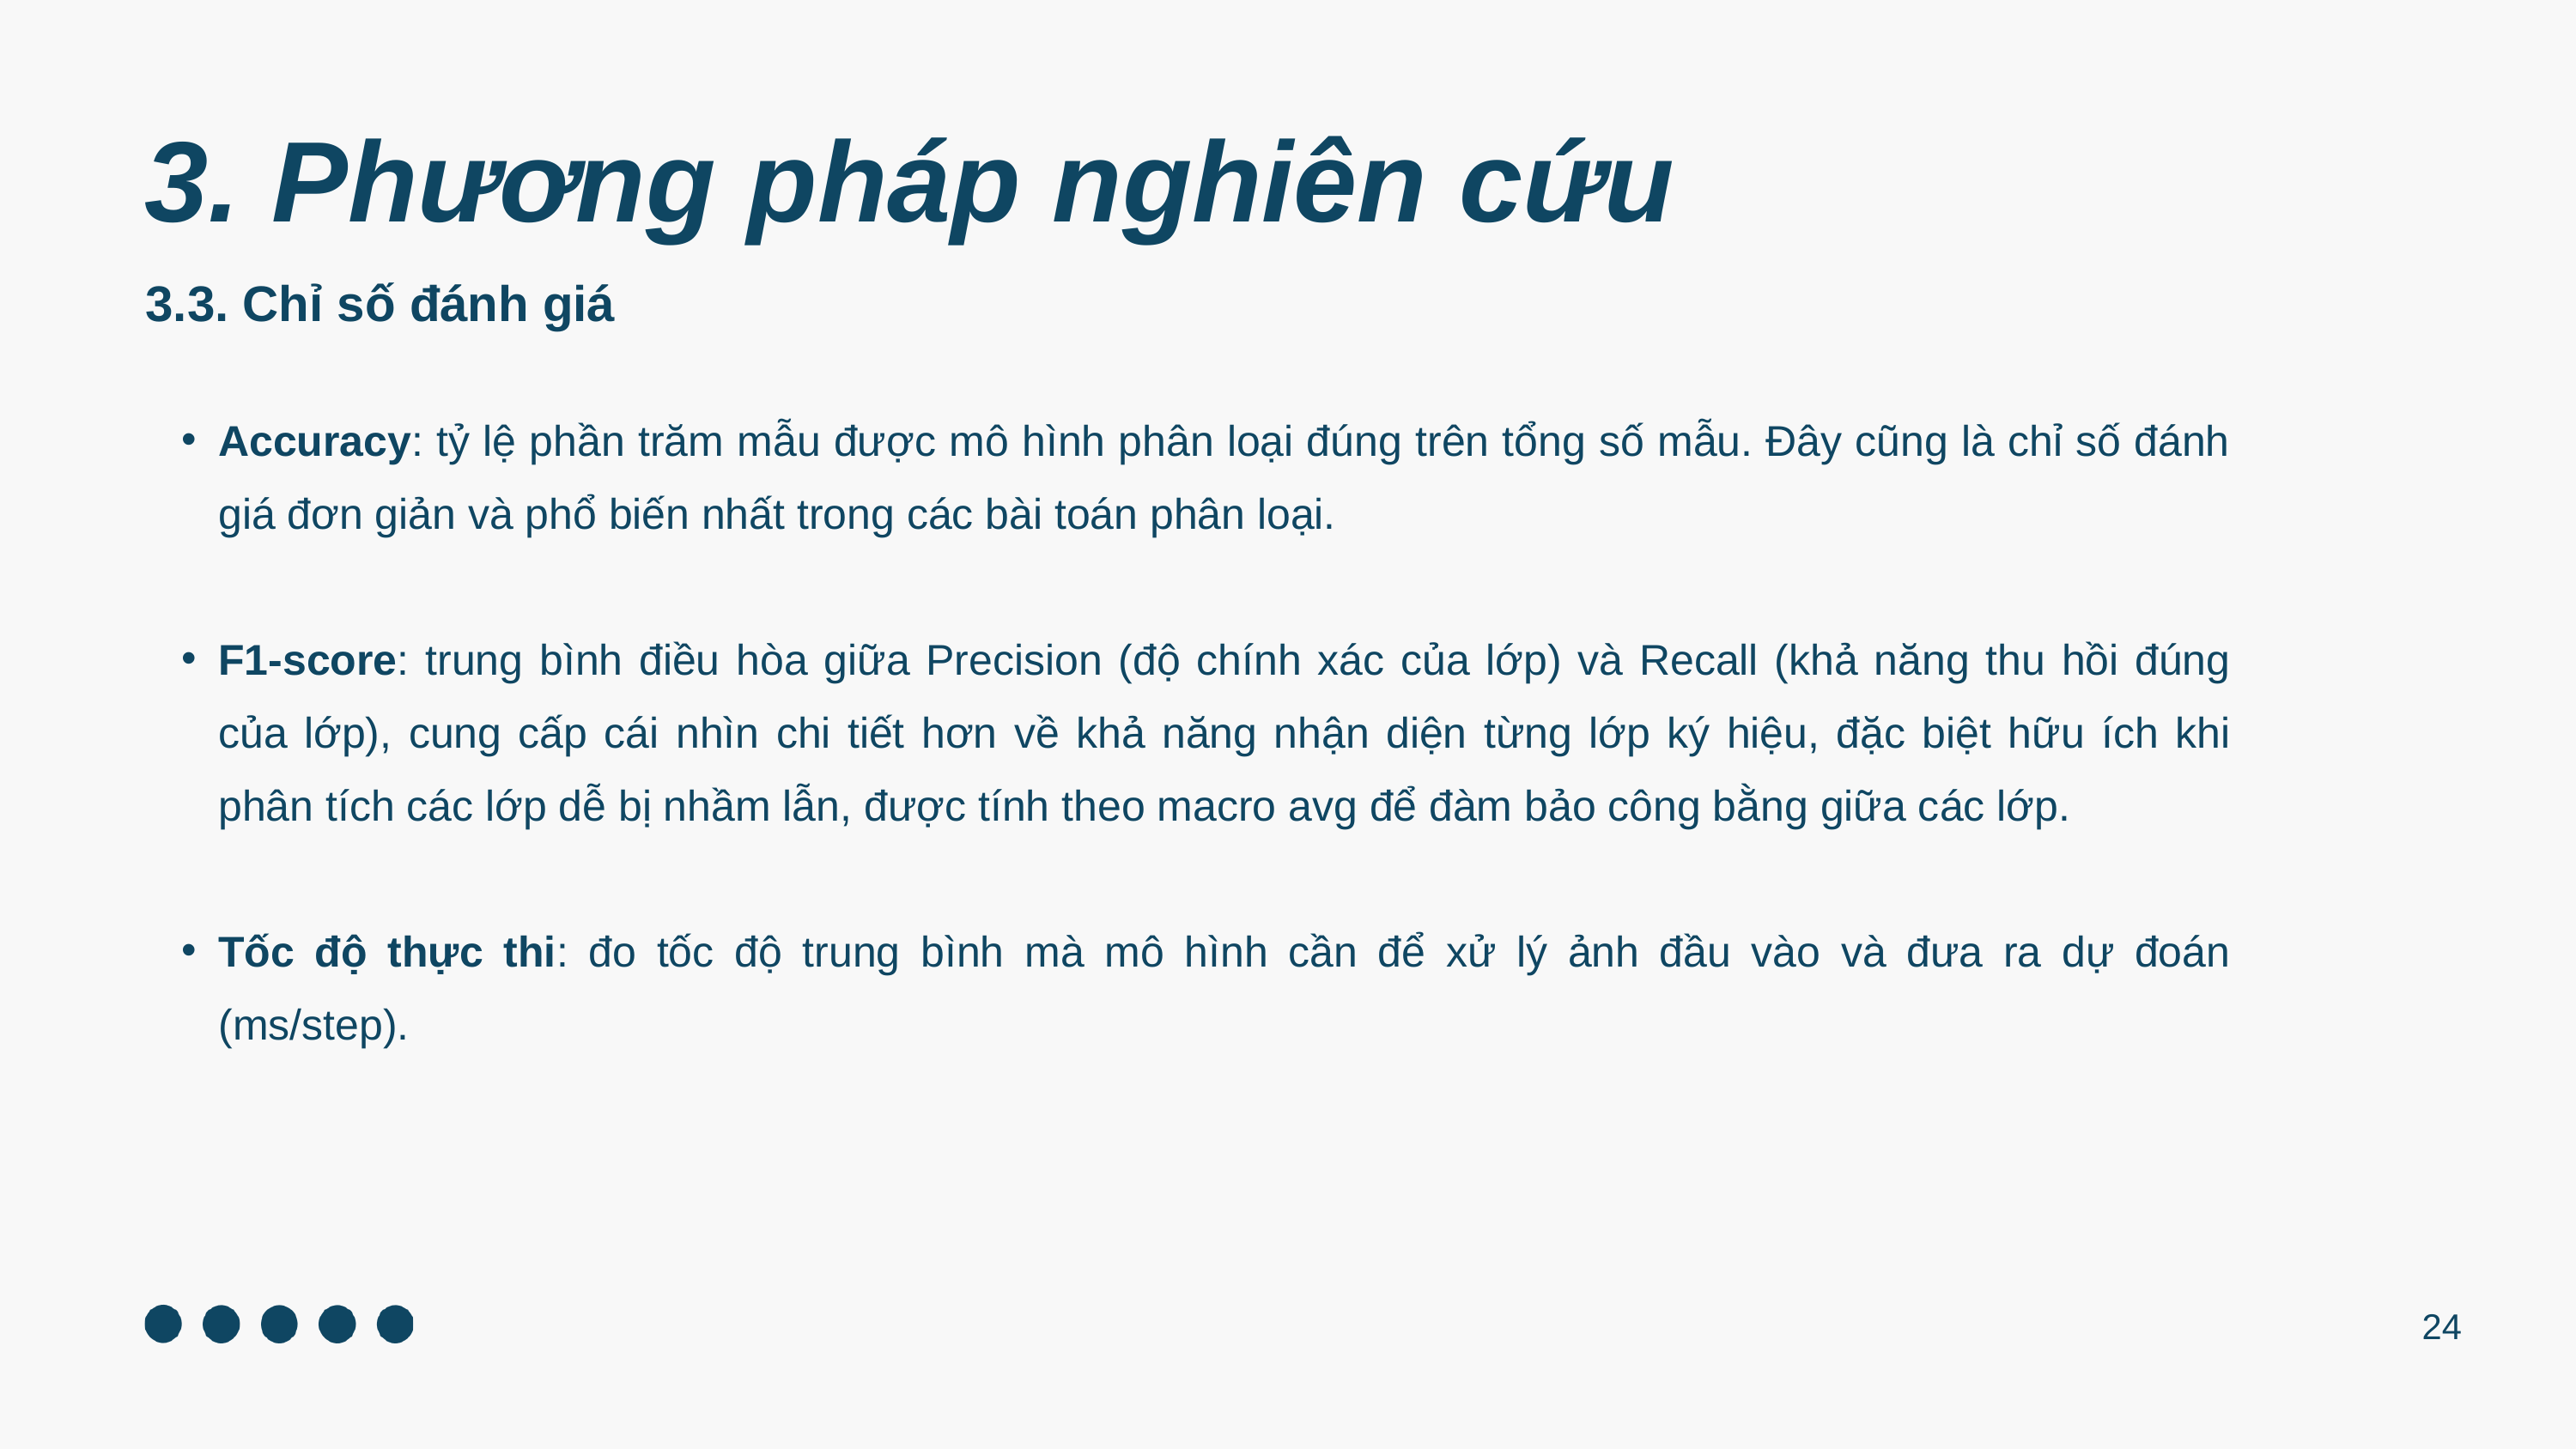

3. Phương pháp nghiên cứu
3.3. Chỉ số đánh giá
Accuracy: tỷ lệ phần trăm mẫu được mô hình phân loại đúng trên tổng số mẫu. Đây cũng là chỉ số đánh giá đơn giản và phổ biến nhất trong các bài toán phân loại.

F1-score: trung bình điều hòa giữa Precision (độ chính xác của lớp) và Recall (khả năng thu hồi đúng của lớp), cung cấp cái nhìn chi tiết hơn về khả năng nhận diện từng lớp ký hiệu, đặc biệt hữu ích khi phân tích các lớp dễ bị nhầm lẫn, được tính theo macro avg để đàm bảo công bằng giữa các lớp.

Tốc độ thực thi: đo tốc độ trung bình mà mô hình cần để xử lý ảnh đầu vào và đưa ra dự đoán (ms/step).
24